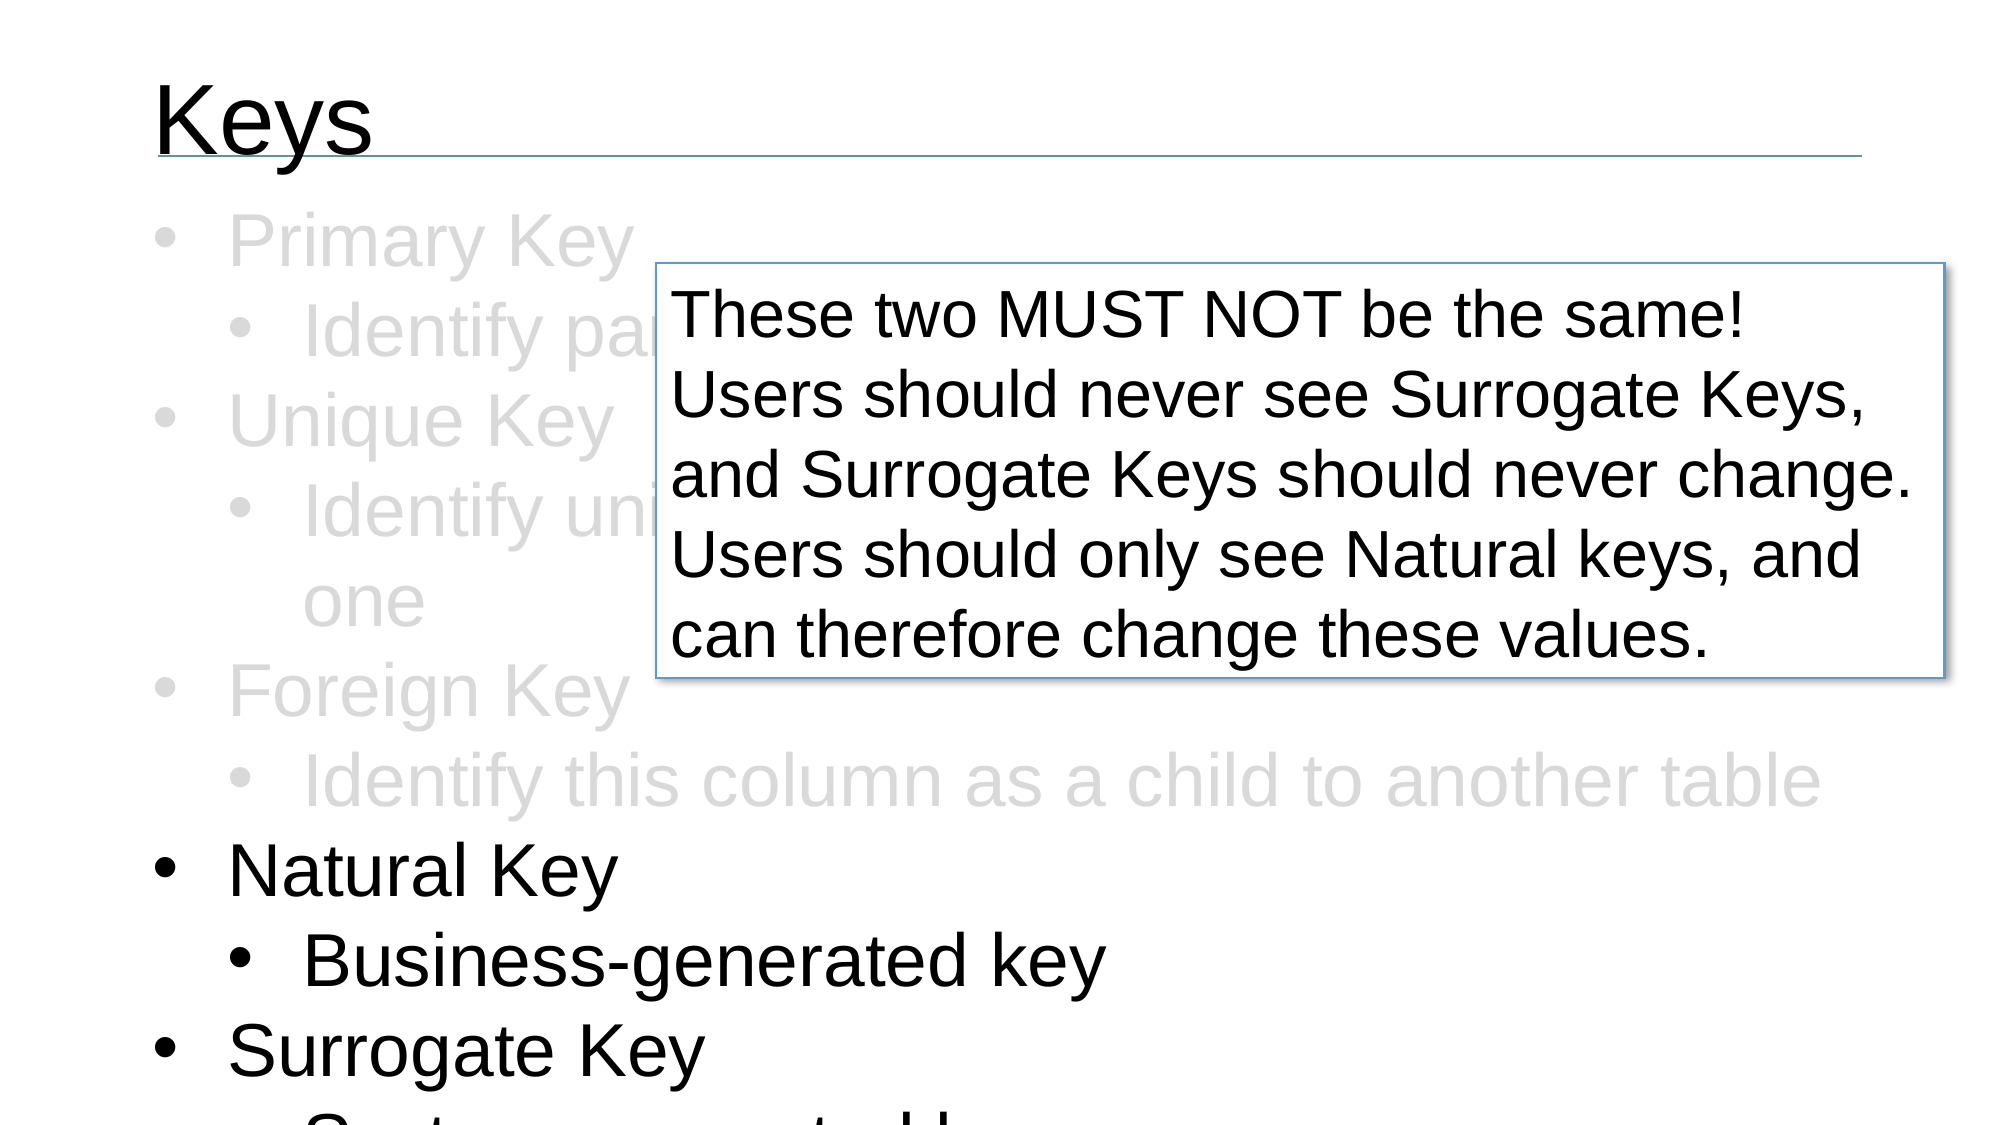

# Keys
Primary Key
Identify parent relationships to other tables
Unique Key
Identify uniqueness(es), can have more than one
Foreign Key
Identify this column as a child to another table
Natural Key
Business-generated key
Surrogate Key
System-generated key
These two MUST NOT be the same!
Users should never see Surrogate Keys, and Surrogate Keys should never change.
Users should only see Natural keys, and can therefore change these values.